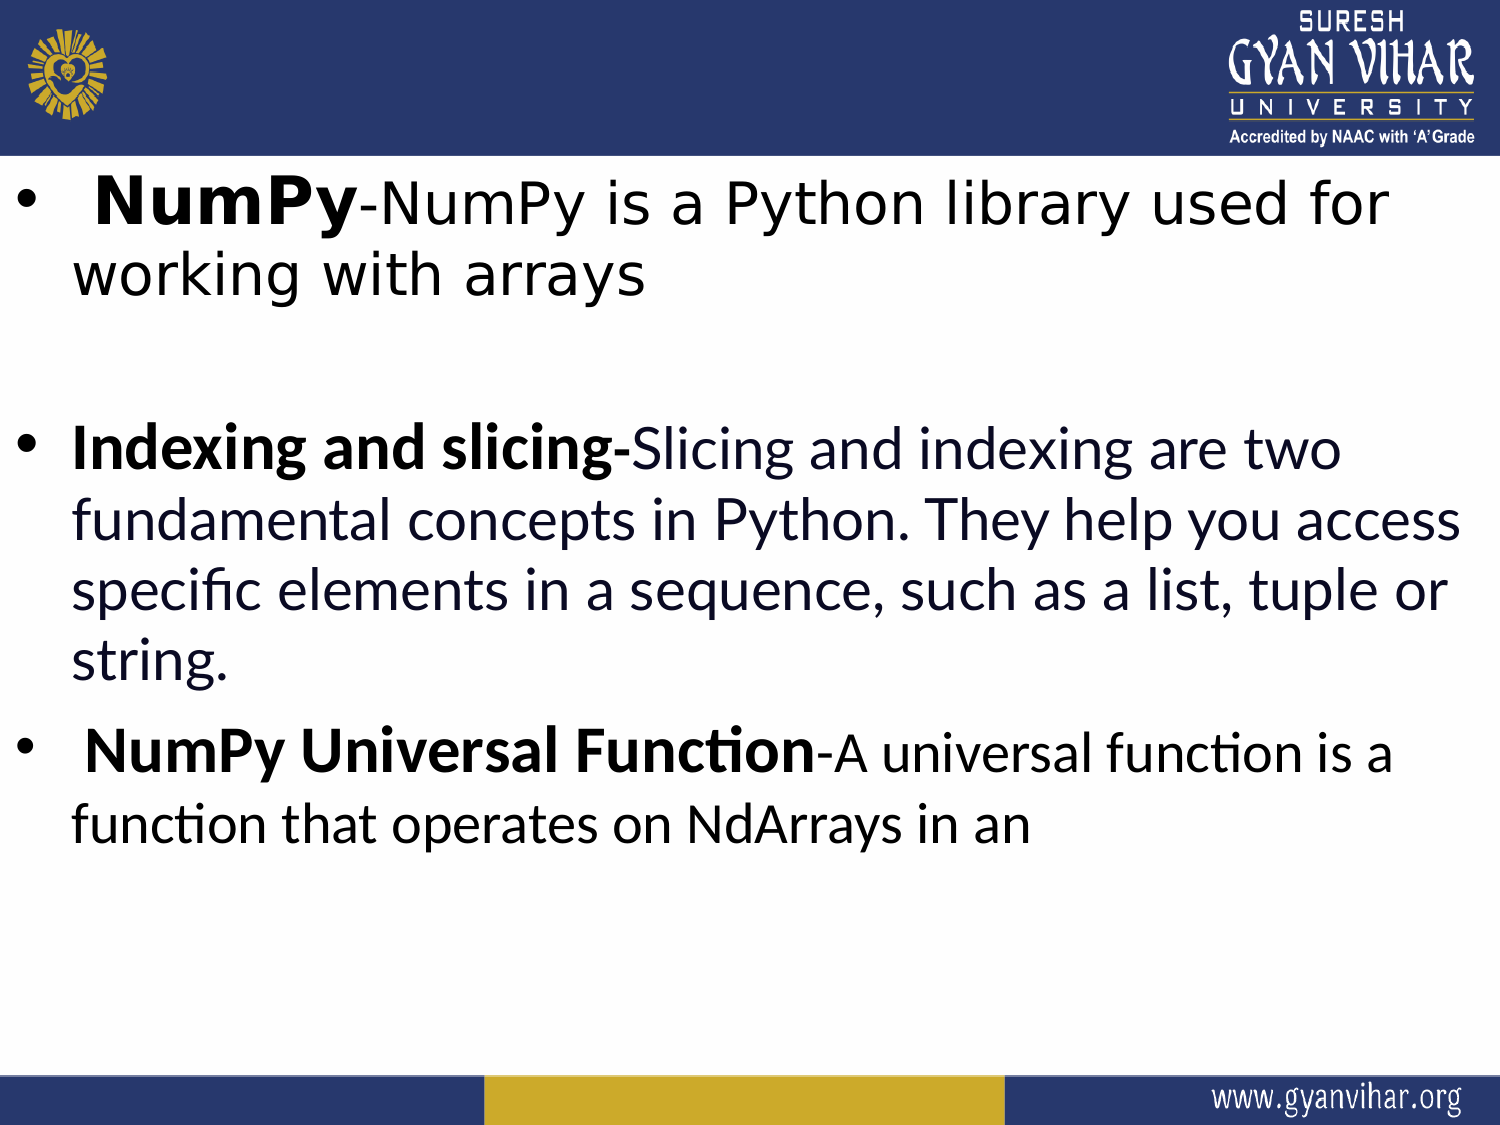

NumPy-NumPy is a Python library used for working with arrays

Indexing and slicing-Slicing and indexing are two fundamental concepts in Python. They help you access specific elements in a sequence, such as a list, tuple or string.
 NumPy Universal Function-A universal function is a function that operates on NdArrays in an